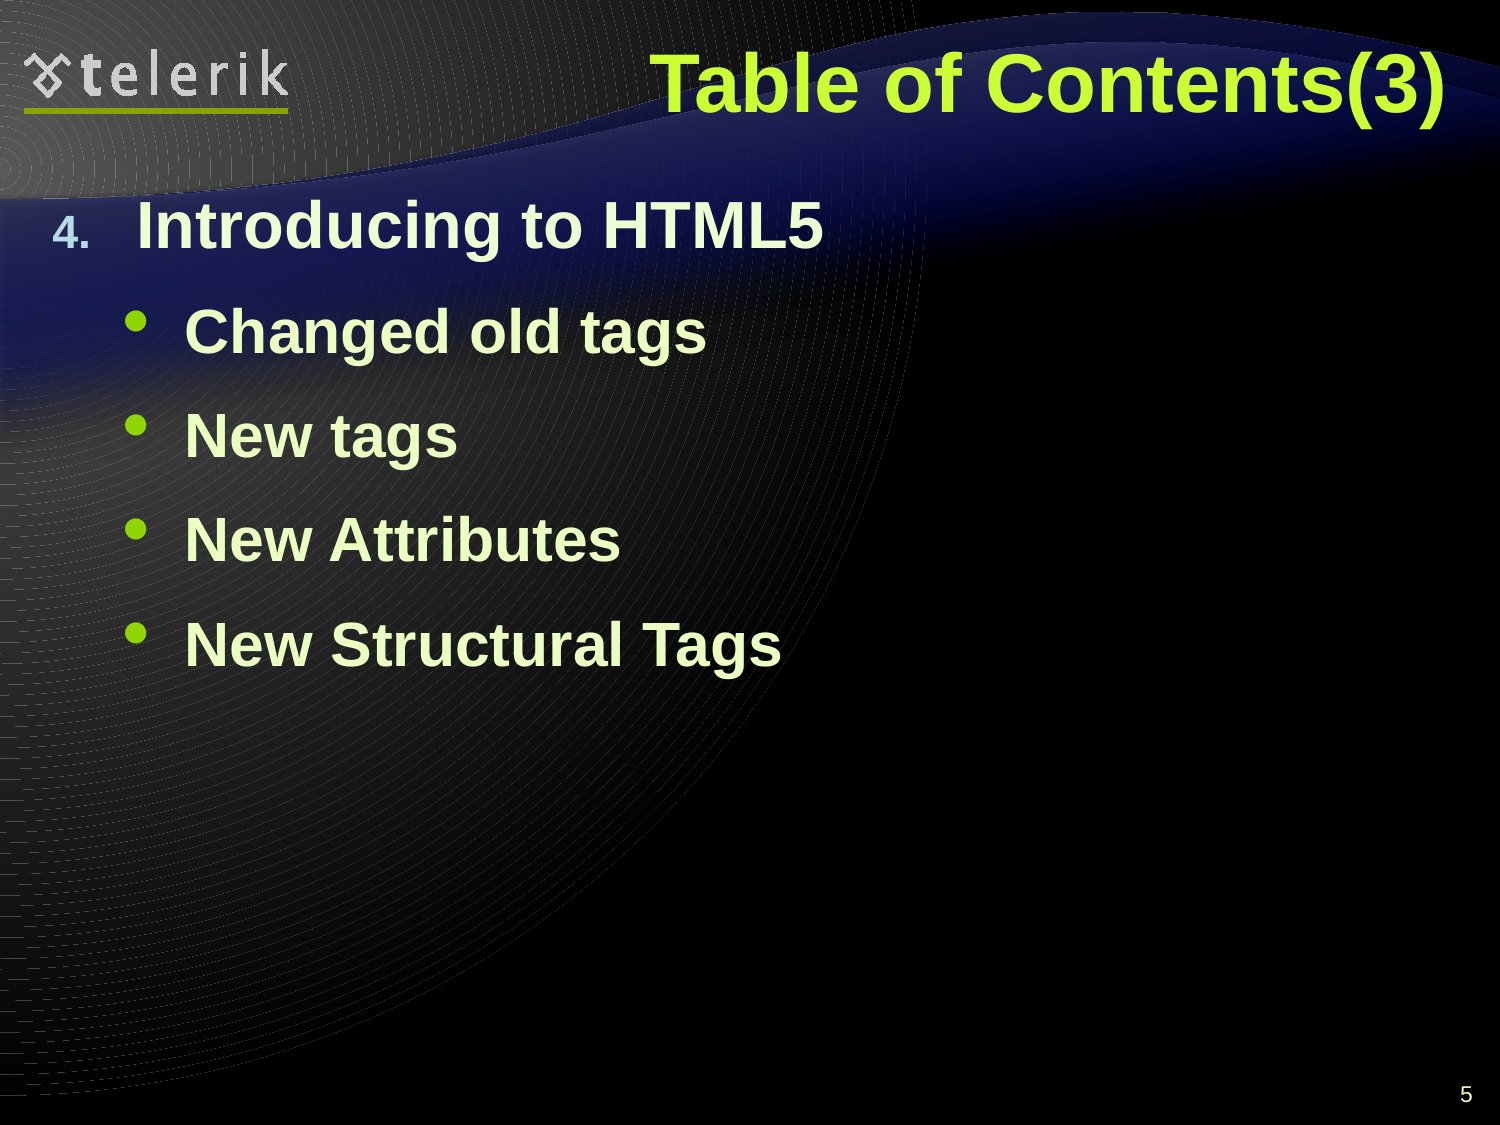

# Table of Contents(3)
Introducing to HTML5
Changed old tags
New tags
New Attributes
New Structural Tags

5